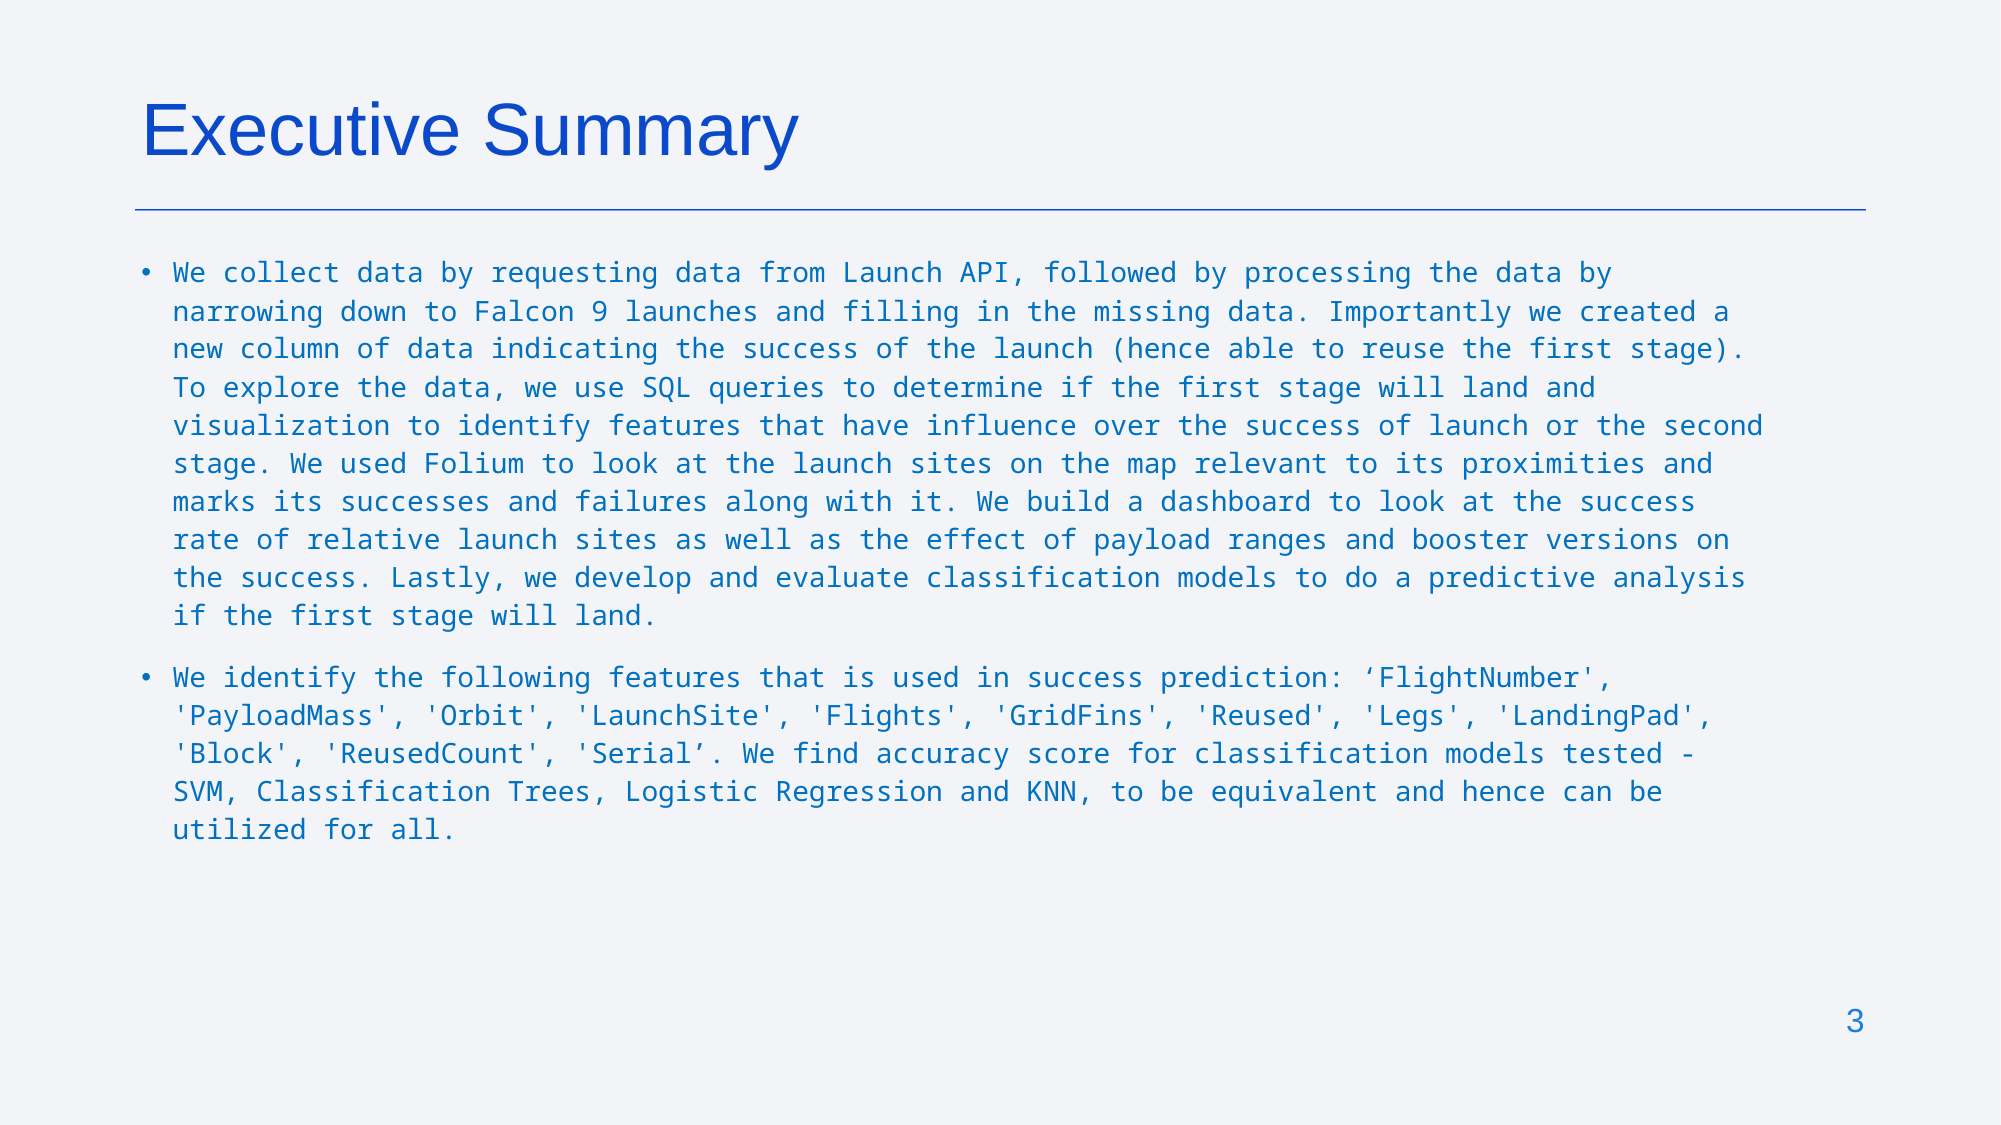

Executive Summary
We collect data by requesting data from Launch API, followed by processing the data by narrowing down to Falcon 9 launches and filling in the missing data. Importantly we created a new column of data indicating the success of the launch (hence able to reuse the first stage). To explore the data, we use SQL queries to determine if the first stage will land and visualization to identify features that have influence over the success of launch or the second stage. We used Folium to look at the launch sites on the map relevant to its proximities and marks its successes and failures along with it. We build a dashboard to look at the success rate of relative launch sites as well as the effect of payload ranges and booster versions on the success. Lastly, we develop and evaluate classification models to do a predictive analysis if the first stage will land.
We identify the following features that is used in success prediction: ‘FlightNumber', 'PayloadMass', 'Orbit', 'LaunchSite', 'Flights', 'GridFins', 'Reused', 'Legs', 'LandingPad', 'Block', 'ReusedCount', 'Serial’. We find accuracy score for classification models tested - SVM, Classification Trees, Logistic Regression and KNN, to be equivalent and hence can be utilized for all.
3